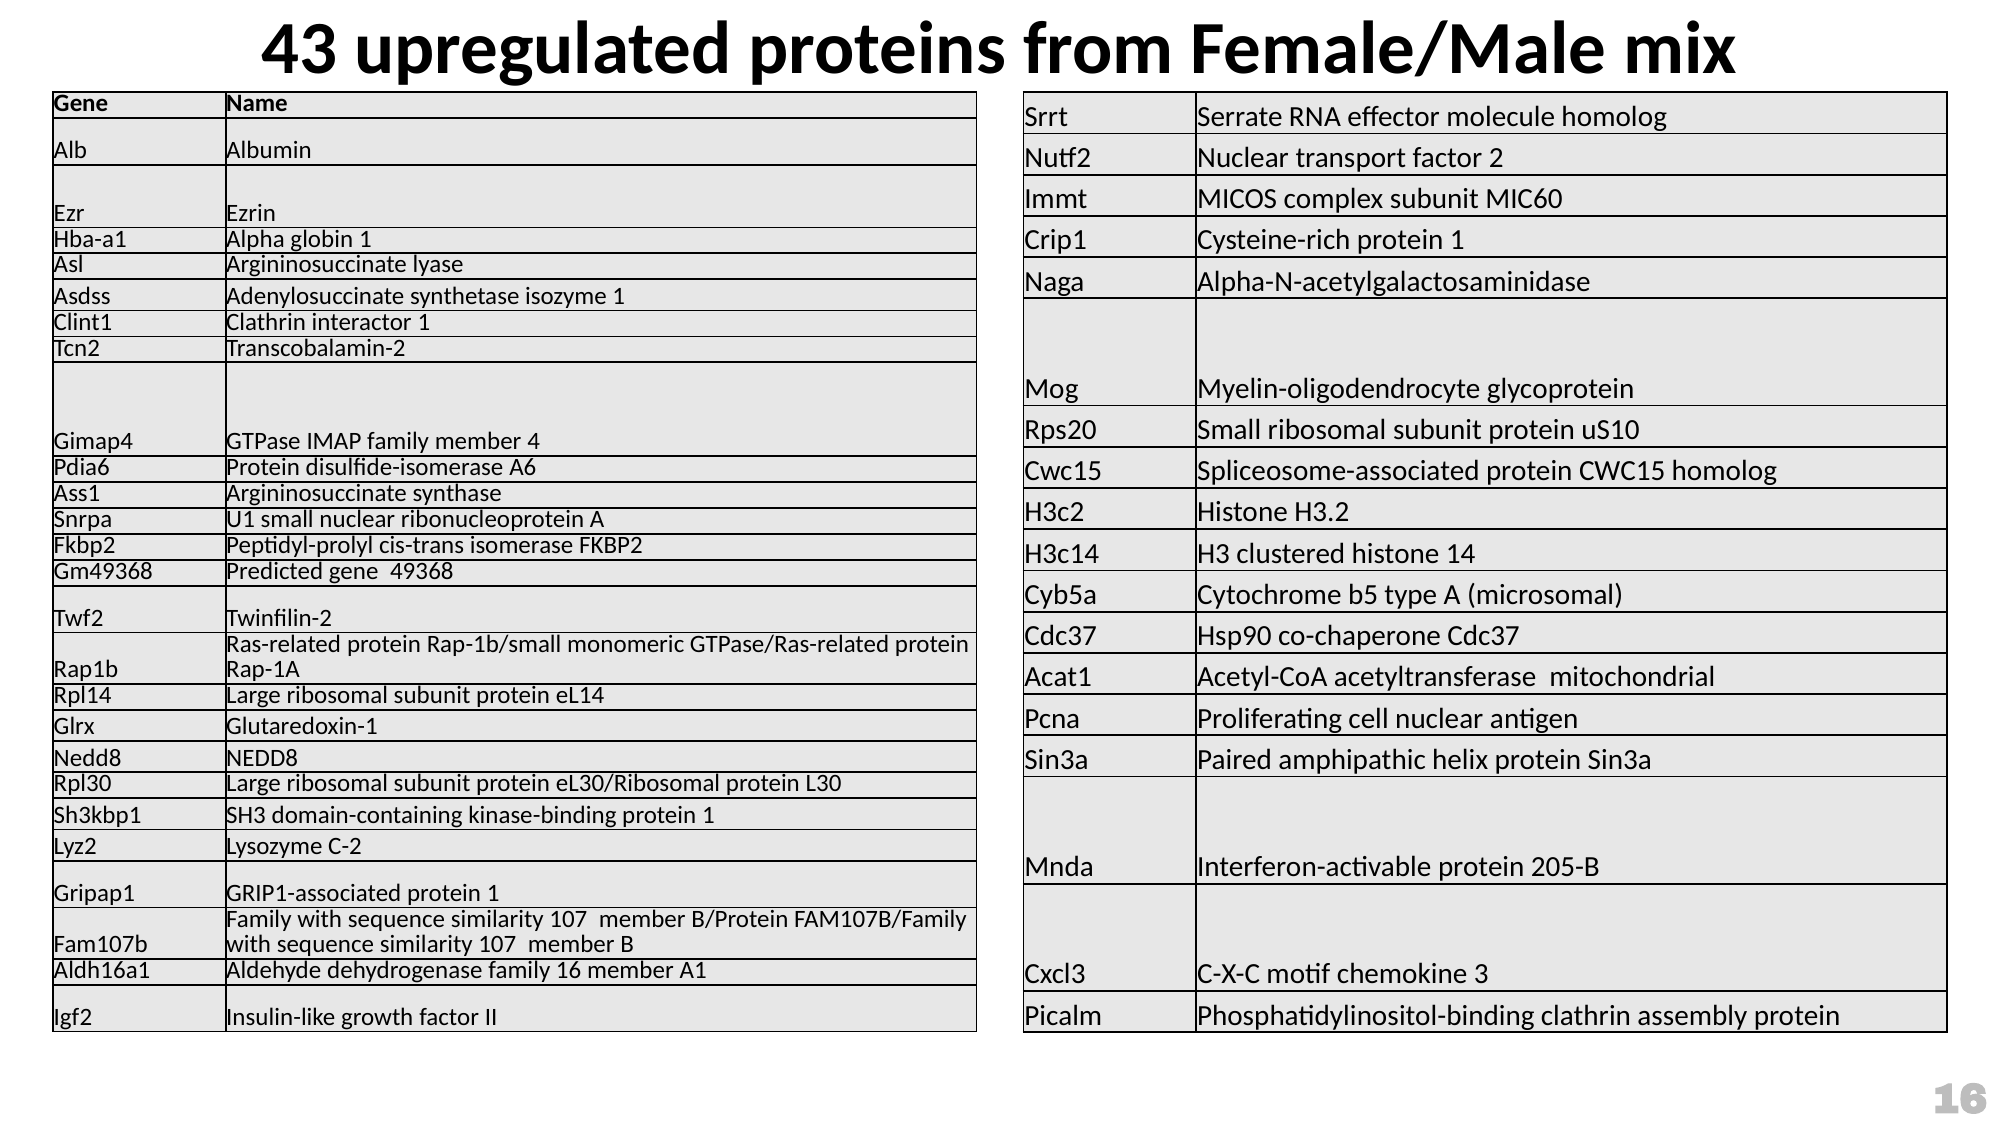

43 upregulated proteins from Female/Male mix
| Gene | Name |
| --- | --- |
| Alb | Albumin |
| Ezr | Ezrin |
| Hba-a1 | Alpha globin 1 |
| Asl | Argininosuccinate lyase |
| Asdss | Adenylosuccinate synthetase isozyme 1 |
| Clint1 | Clathrin interactor 1 |
| Tcn2 | Transcobalamin-2 |
| Gimap4 | GTPase IMAP family member 4 |
| Pdia6 | Protein disulfide-isomerase A6 |
| Ass1 | Argininosuccinate synthase |
| Snrpa | U1 small nuclear ribonucleoprotein A |
| Fkbp2 | Peptidyl-prolyl cis-trans isomerase FKBP2 |
| Gm49368 | Predicted gene 49368 |
| Twf2 | Twinfilin-2 |
| Rap1b | Ras-related protein Rap-1b/small monomeric GTPase/Ras-related protein Rap-1A |
| Rpl14 | Large ribosomal subunit protein eL14 |
| Glrx | Glutaredoxin-1 |
| Nedd8 | NEDD8 |
| Rpl30 | Large ribosomal subunit protein eL30/Ribosomal protein L30 |
| Sh3kbp1 | SH3 domain-containing kinase-binding protein 1 |
| Lyz2 | Lysozyme C-2 |
| Gripap1 | GRIP1-associated protein 1 |
| Fam107b | Family with sequence similarity 107 member B/Protein FAM107B/Family with sequence similarity 107 member B |
| Aldh16a1 | Aldehyde dehydrogenase family 16 member A1 |
| Igf2 | Insulin-like growth factor II |
| Srrt | Serrate RNA effector molecule homolog |
| --- | --- |
| Nutf2 | Nuclear transport factor 2 |
| Immt | MICOS complex subunit MIC60 |
| Crip1 | Cysteine-rich protein 1 |
| Naga | Alpha-N-acetylgalactosaminidase |
| Mog | Myelin-oligodendrocyte glycoprotein |
| Rps20 | Small ribosomal subunit protein uS10 |
| Cwc15 | Spliceosome-associated protein CWC15 homolog |
| H3c2 | Histone H3.2 |
| H3c14 | H3 clustered histone 14 |
| Cyb5a | Cytochrome b5 type A (microsomal) |
| Cdc37 | Hsp90 co-chaperone Cdc37 |
| Acat1 | Acetyl-CoA acetyltransferase mitochondrial |
| Pcna | Proliferating cell nuclear antigen |
| Sin3a | Paired amphipathic helix protein Sin3a |
| Mnda | Interferon-activable protein 205-B |
| Cxcl3 | C-X-C motif chemokine 3 |
| Picalm | Phosphatidylinositol-binding clathrin assembly protein |
16